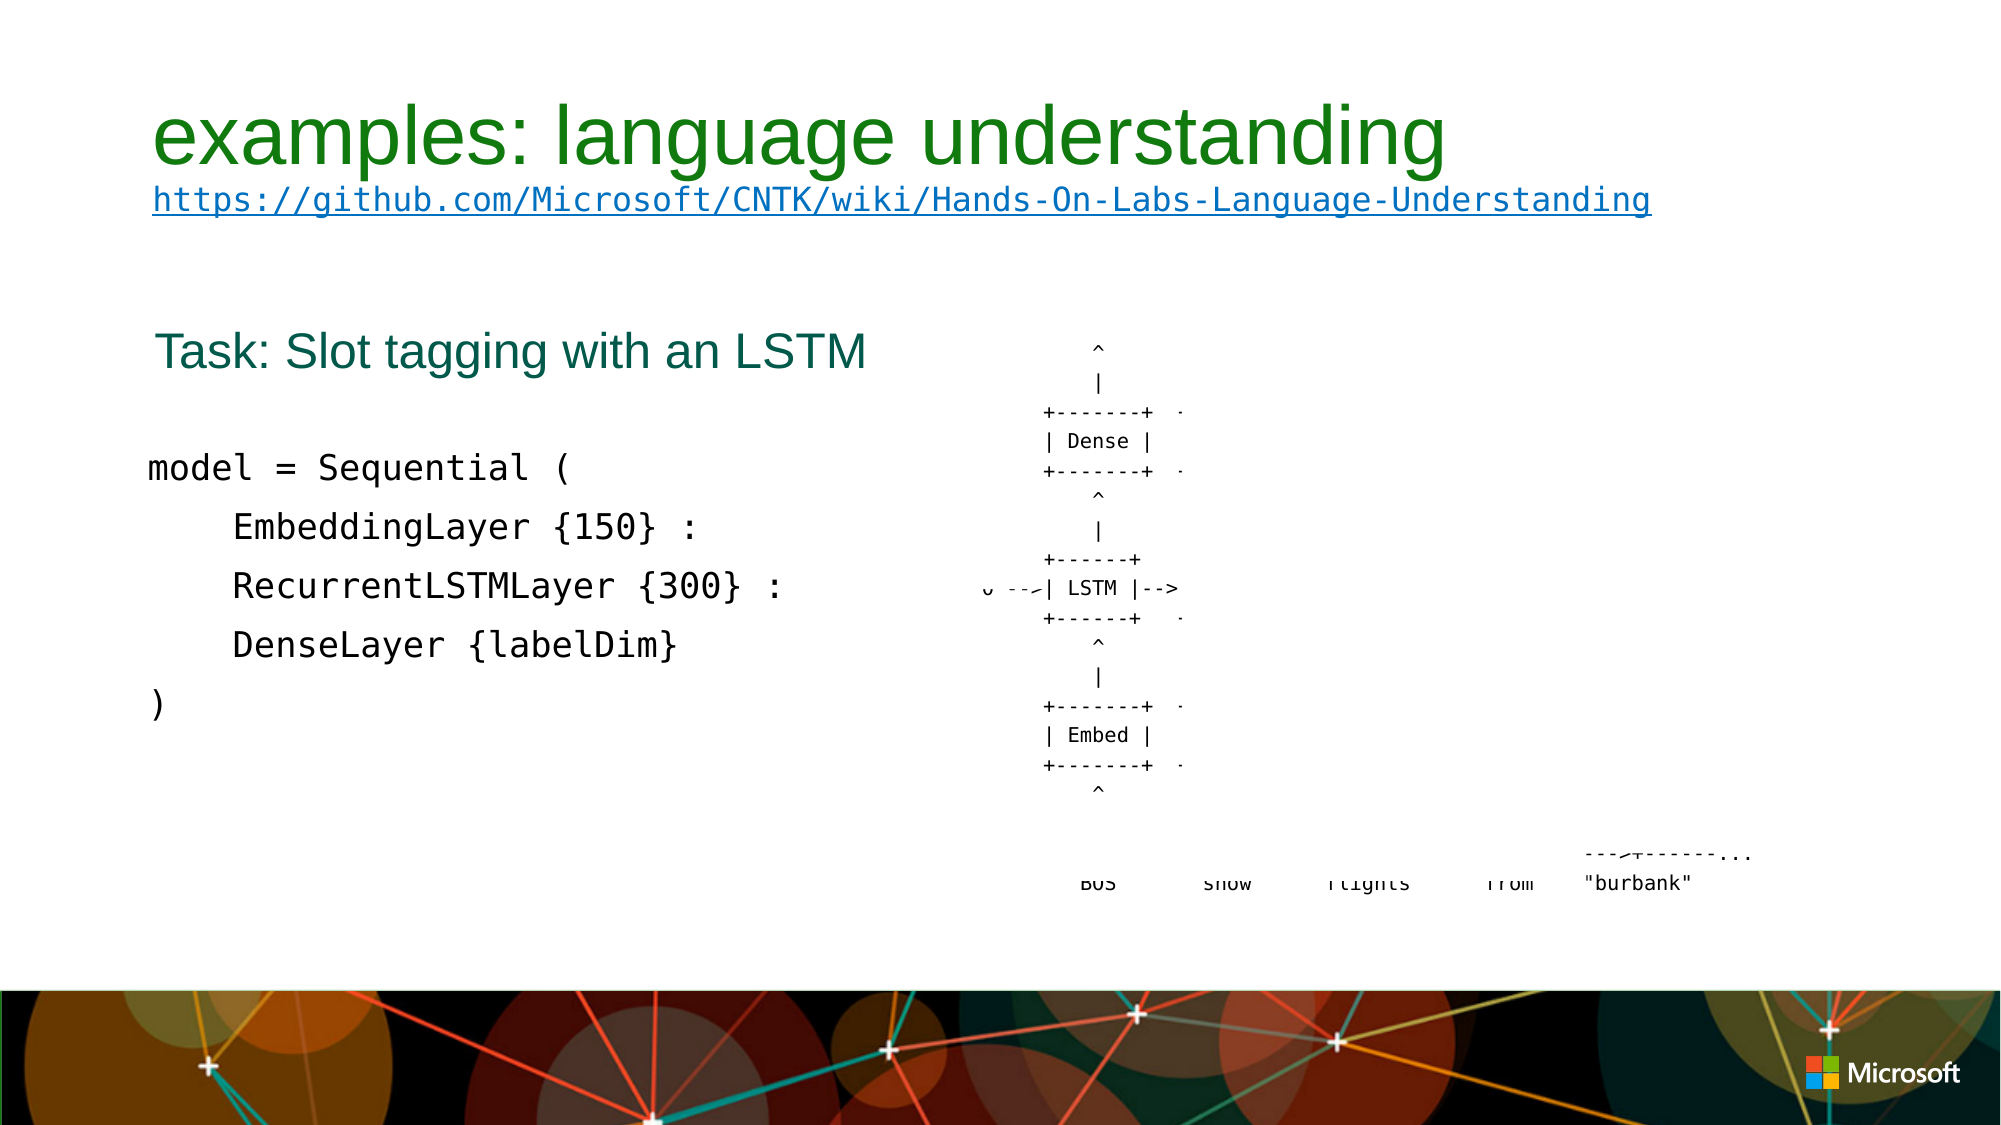

# examples: language understanding https://github.com/Microsoft/CNTK/wiki/Hands-On-Labs-Language-Understanding

  Task: Slot tagging with an LSTM

 model = Sequential (
     EmbeddingLayer {150} :
     RecurrentLSTMLayer {300} :
     DenseLayer {labelDim}
 )

     y       "O"        "O"        "O"        "O"  "B-fromloc.city_name"
              ^          ^          ^          ^          ^
              |          |          |          |          |
          +-------+  +-------+  +-------+  +-------+  +-------+
          | Dense |  | Dense |  | Dense |  | Dense |  | Dense |  ...
          +-------+  +-------+  +-------+  +-------+  +-------+
              ^          ^          ^          ^          ^
              |          |          |          |          |
          +------+   +------+   +------+   +------+   +------+
     0 -->| LSTM |-->| LSTM |-->| LSTM |-->| LSTM |-->| LSTM |-->...
          +------+   +------+   +------+   +------+   +------+
              ^          ^          ^          ^          ^
              |          |          |          |          |
          +-------+  +-------+  +-------+  +-------+  +-------+
          | Embed |  | Embed |  | Embed |  | Embed |  | Embed |  ...
          +-------+  +-------+  +-------+  +-------+  +-------+
              ^          ^          ^          ^          ^
              |          |          |          |          |
     x ------>+--------->+--------->+--------->+--------->+------...
             BOS      "show"    "flights"    "from"   "burbank"